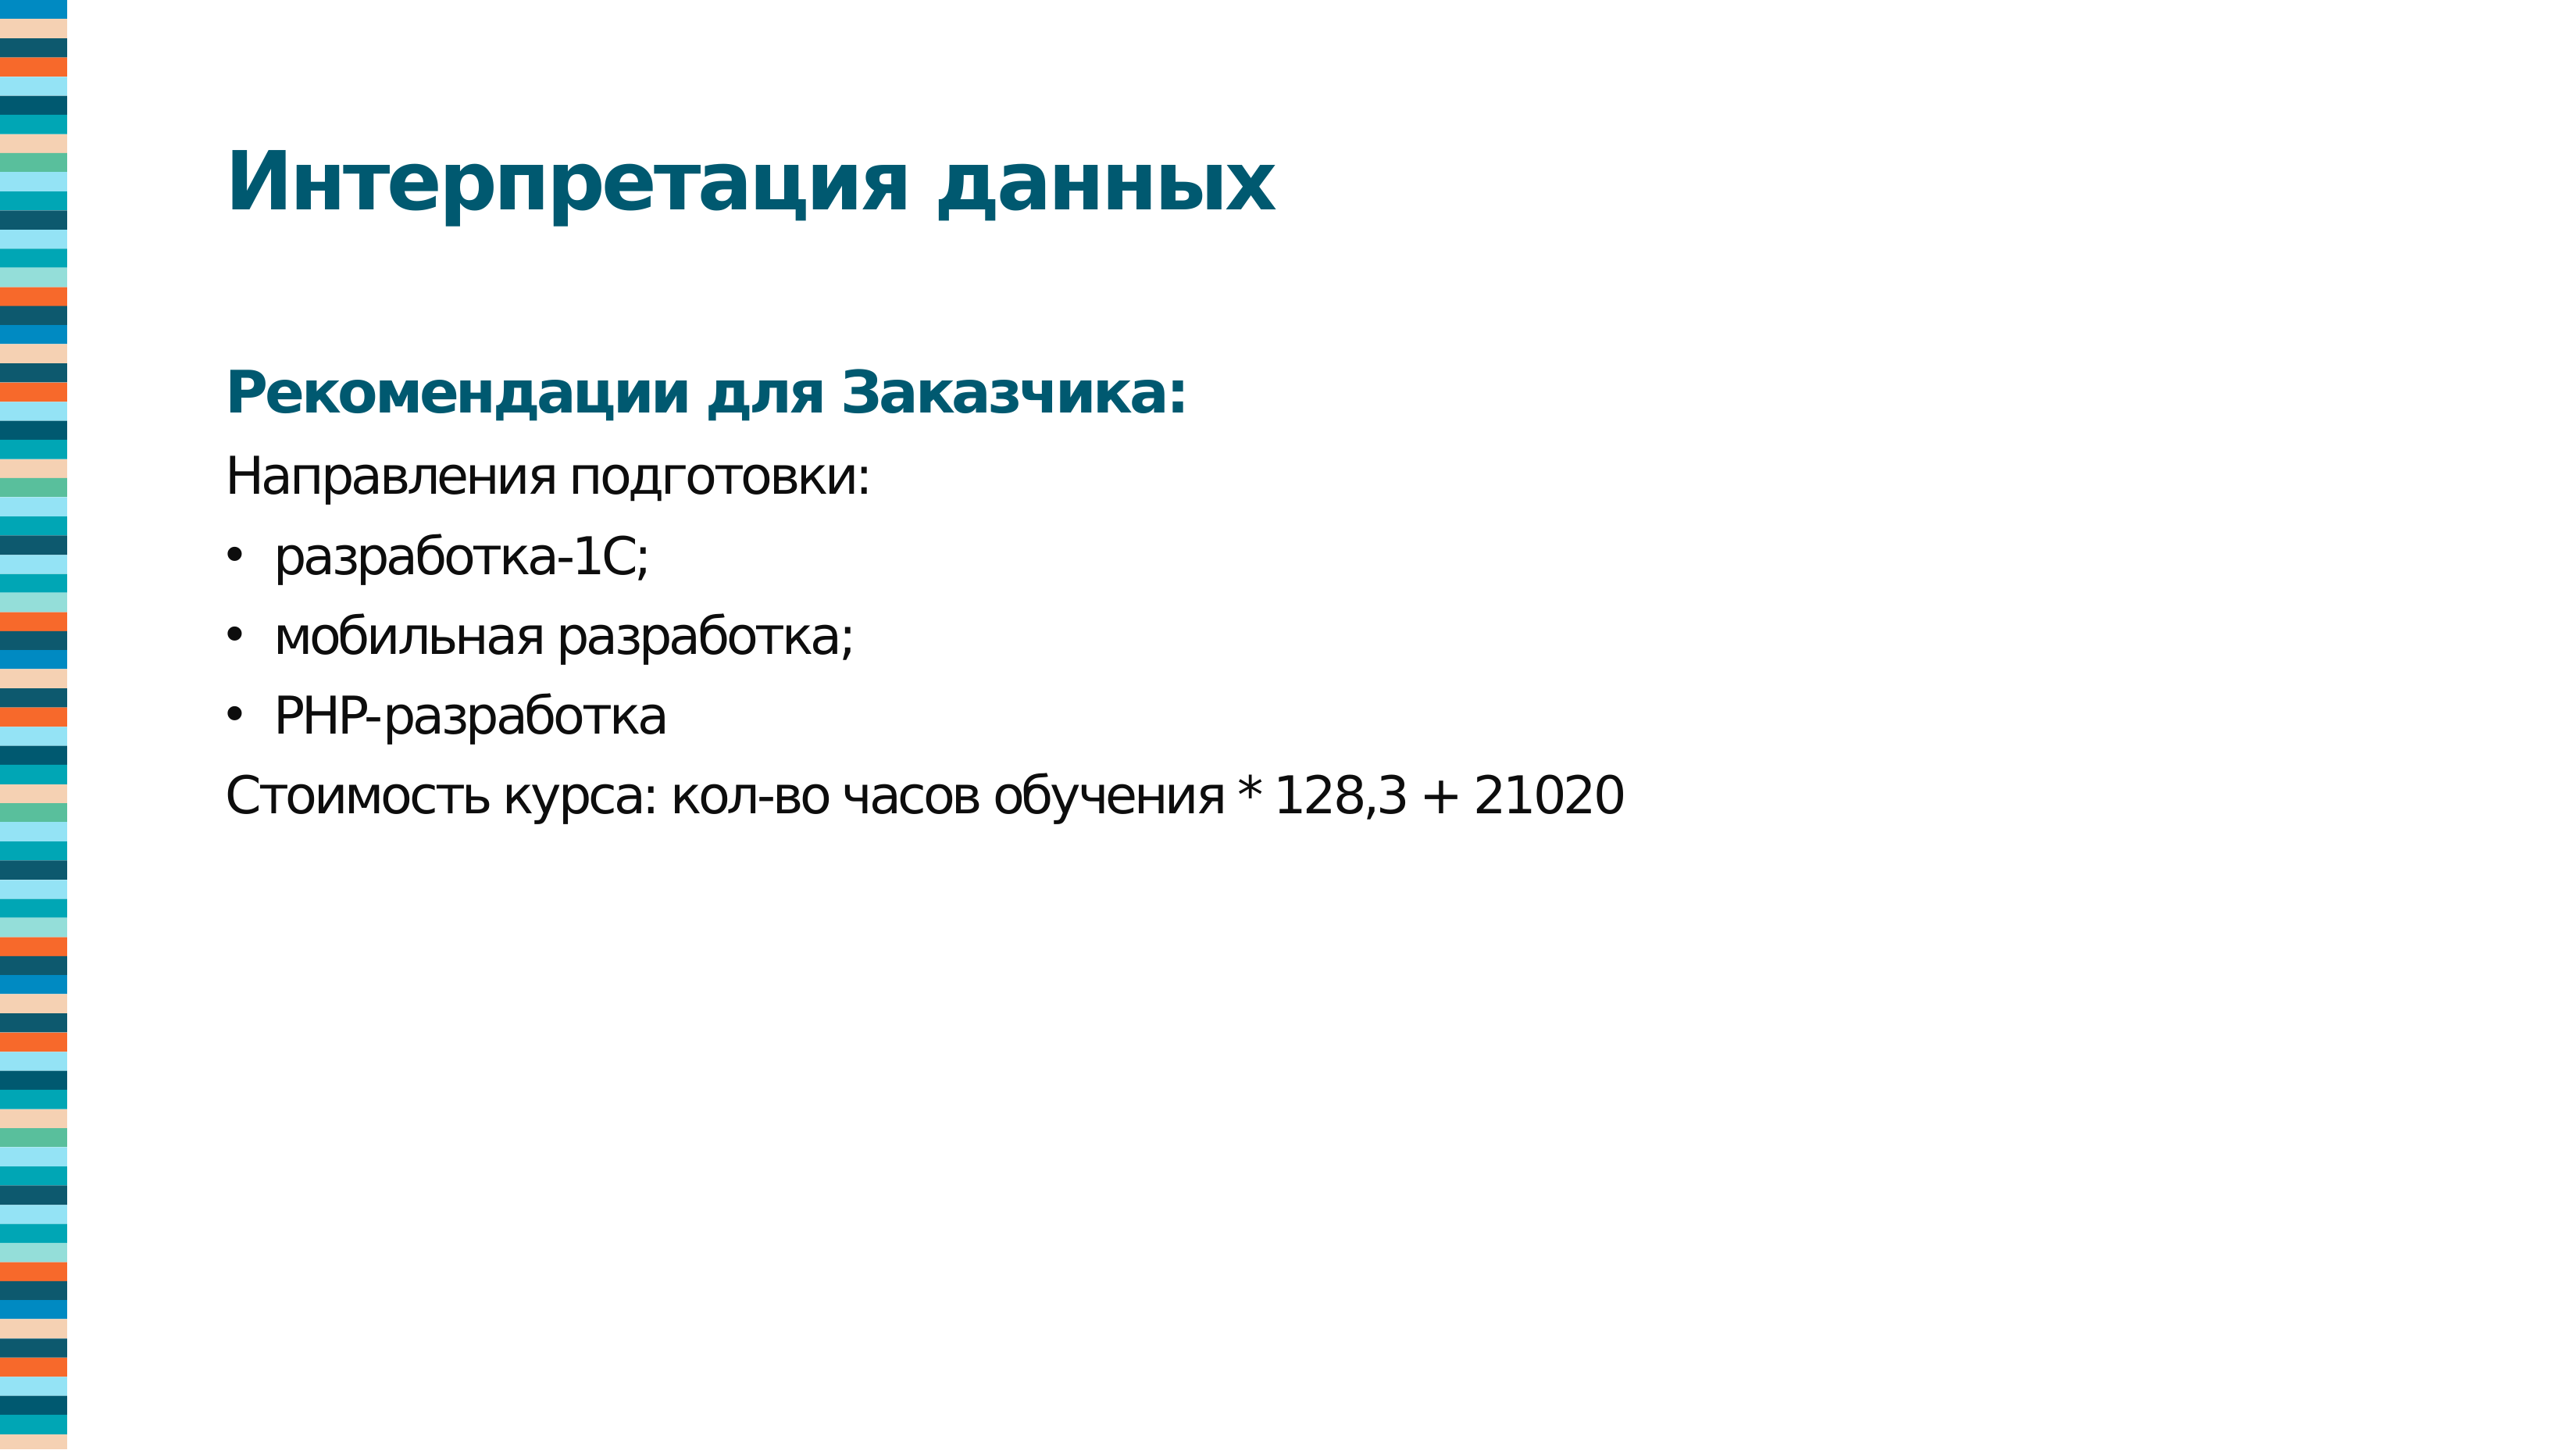

Интерпретация данных
Рекомендации для Заказчика:
Направления подготовки:
  разработка-1С;
  мобильная разработка;
  PHP-разработка
Стоимость курса: кол-во часов обучения * 128,3 + 21020